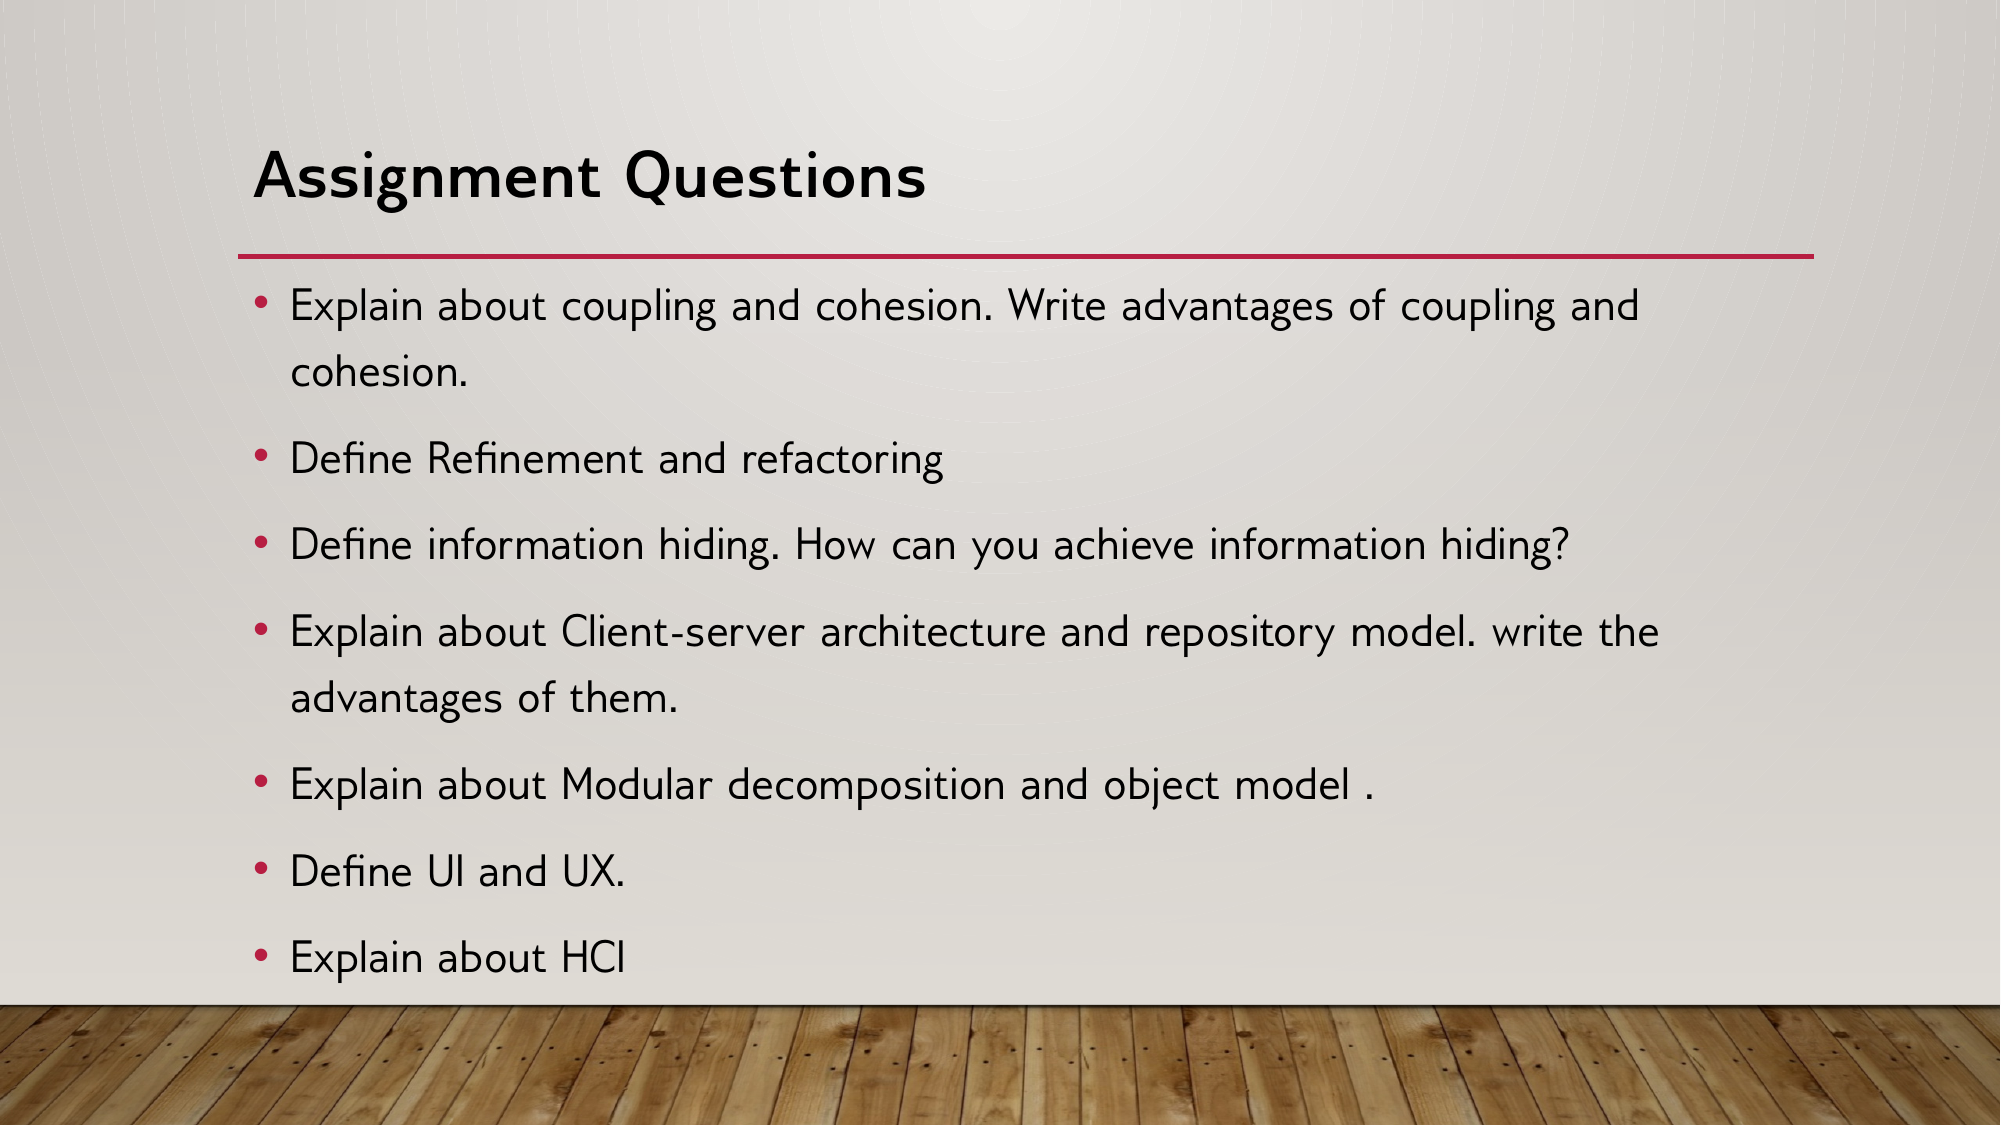

# Assignment Questions
Explain about coupling and cohesion. Write advantages of coupling and cohesion.
Define Refinement and refactoring
Define information hiding. How can you achieve information hiding?
Explain about Client-server architecture and repository model. write the advantages of them.
Explain about Modular decomposition and object model .
Define UI and UX.
Explain about HCI